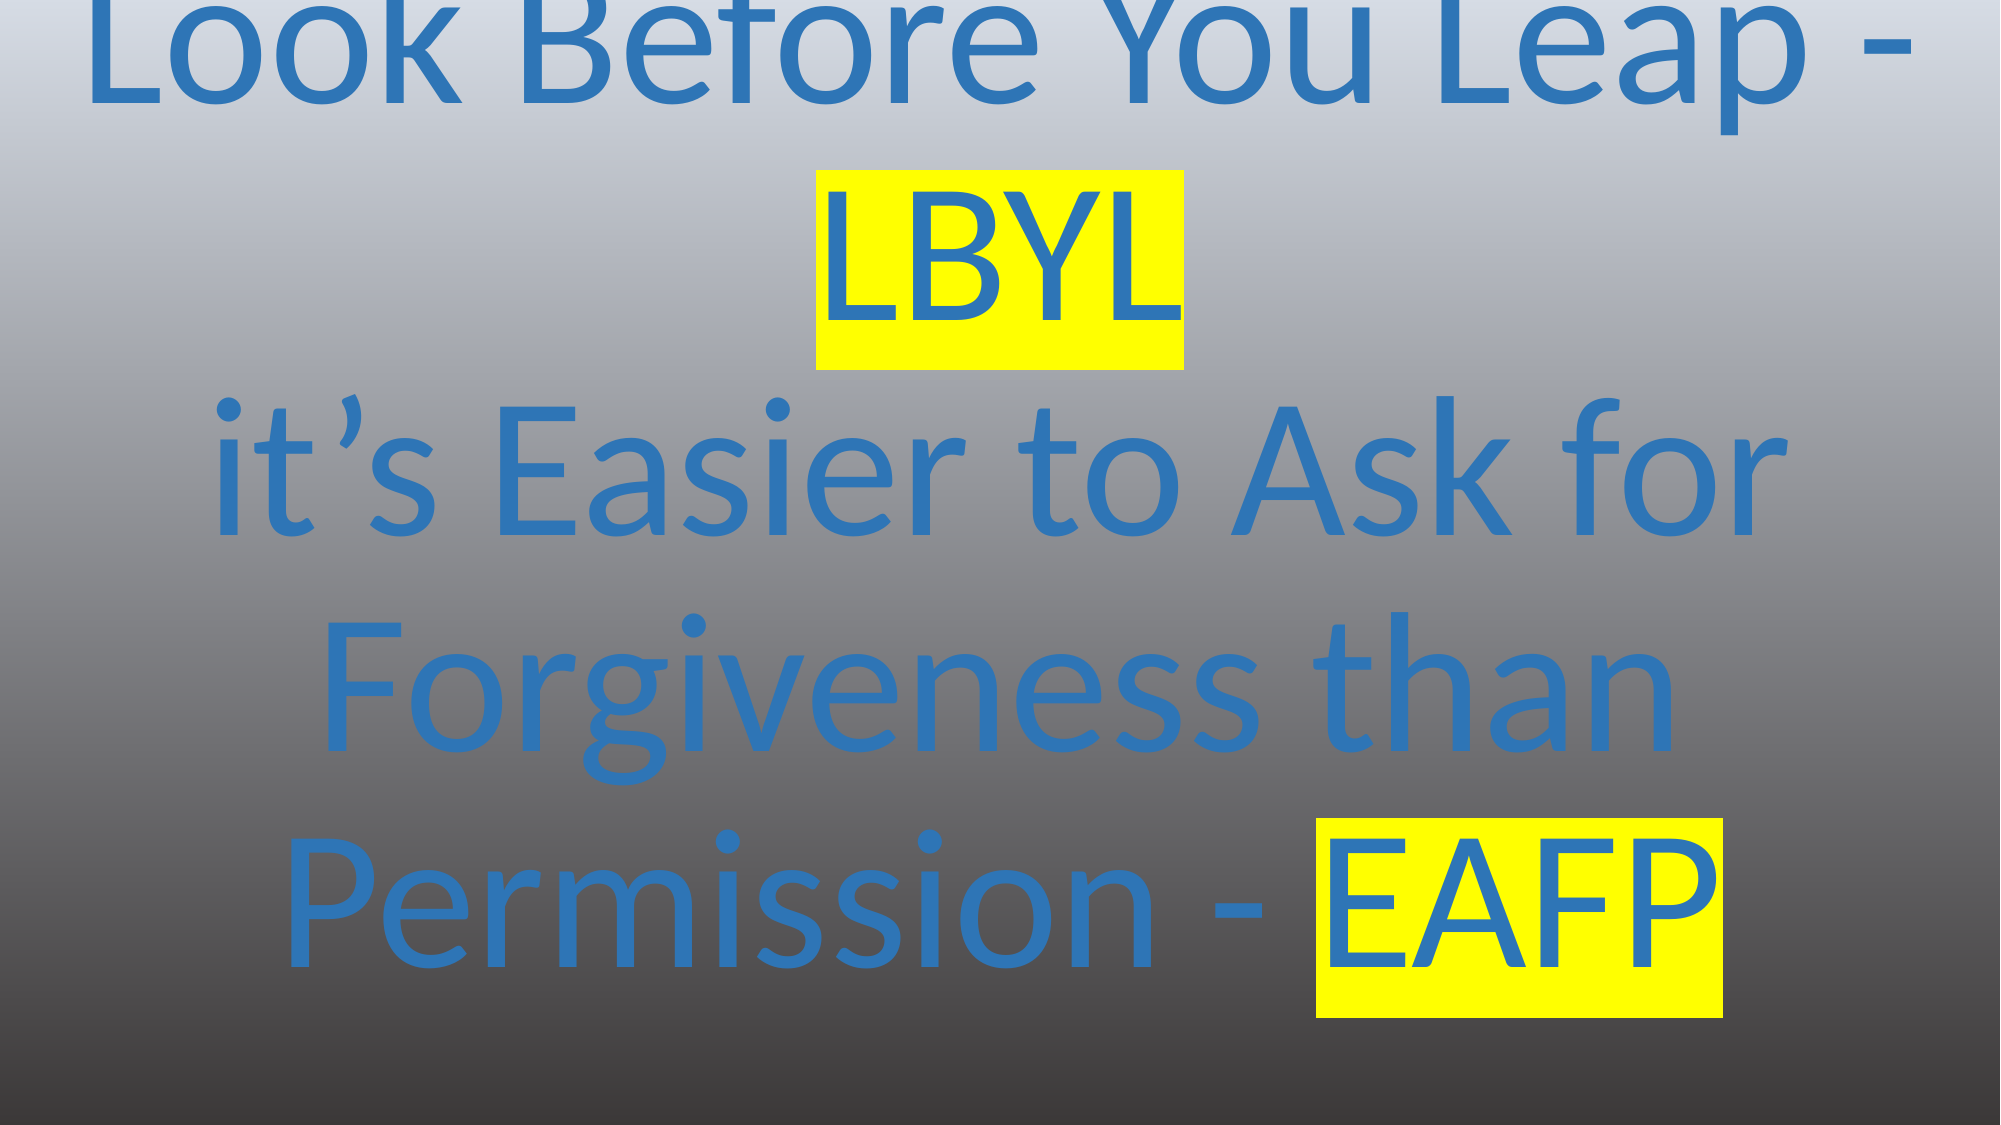

# Look Before You Leap - LBYL it’s Easier to Ask for Forgiveness than Permission - EAFP